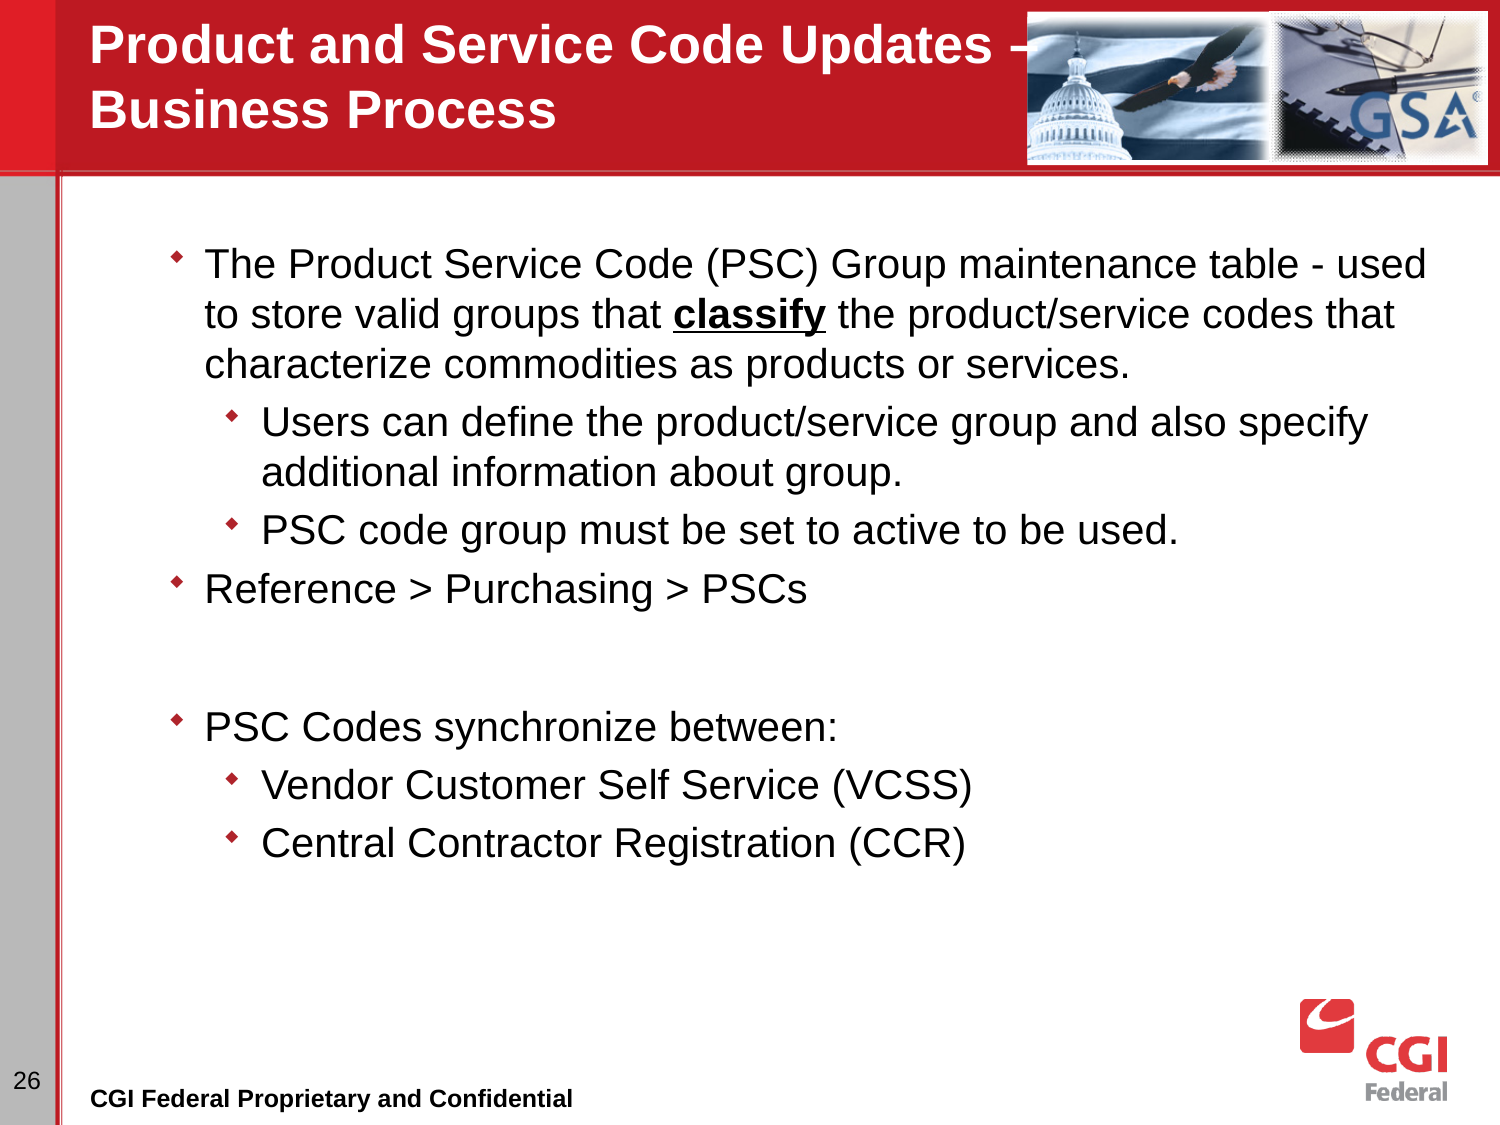

# Product and Service Code Updates – Business Process
The Product Service Code (PSC) Group maintenance table - used to store valid groups that classify the product/service codes that characterize commodities as products or services.
Users can define the product/service group and also specify additional information about group.
PSC code group must be set to active to be used.
Reference > Purchasing > PSCs

PSC Codes synchronize between:
Vendor Customer Self Service (VCSS)
Central Contractor Registration (CCR)

26
CGI Federal Proprietary and Confidential